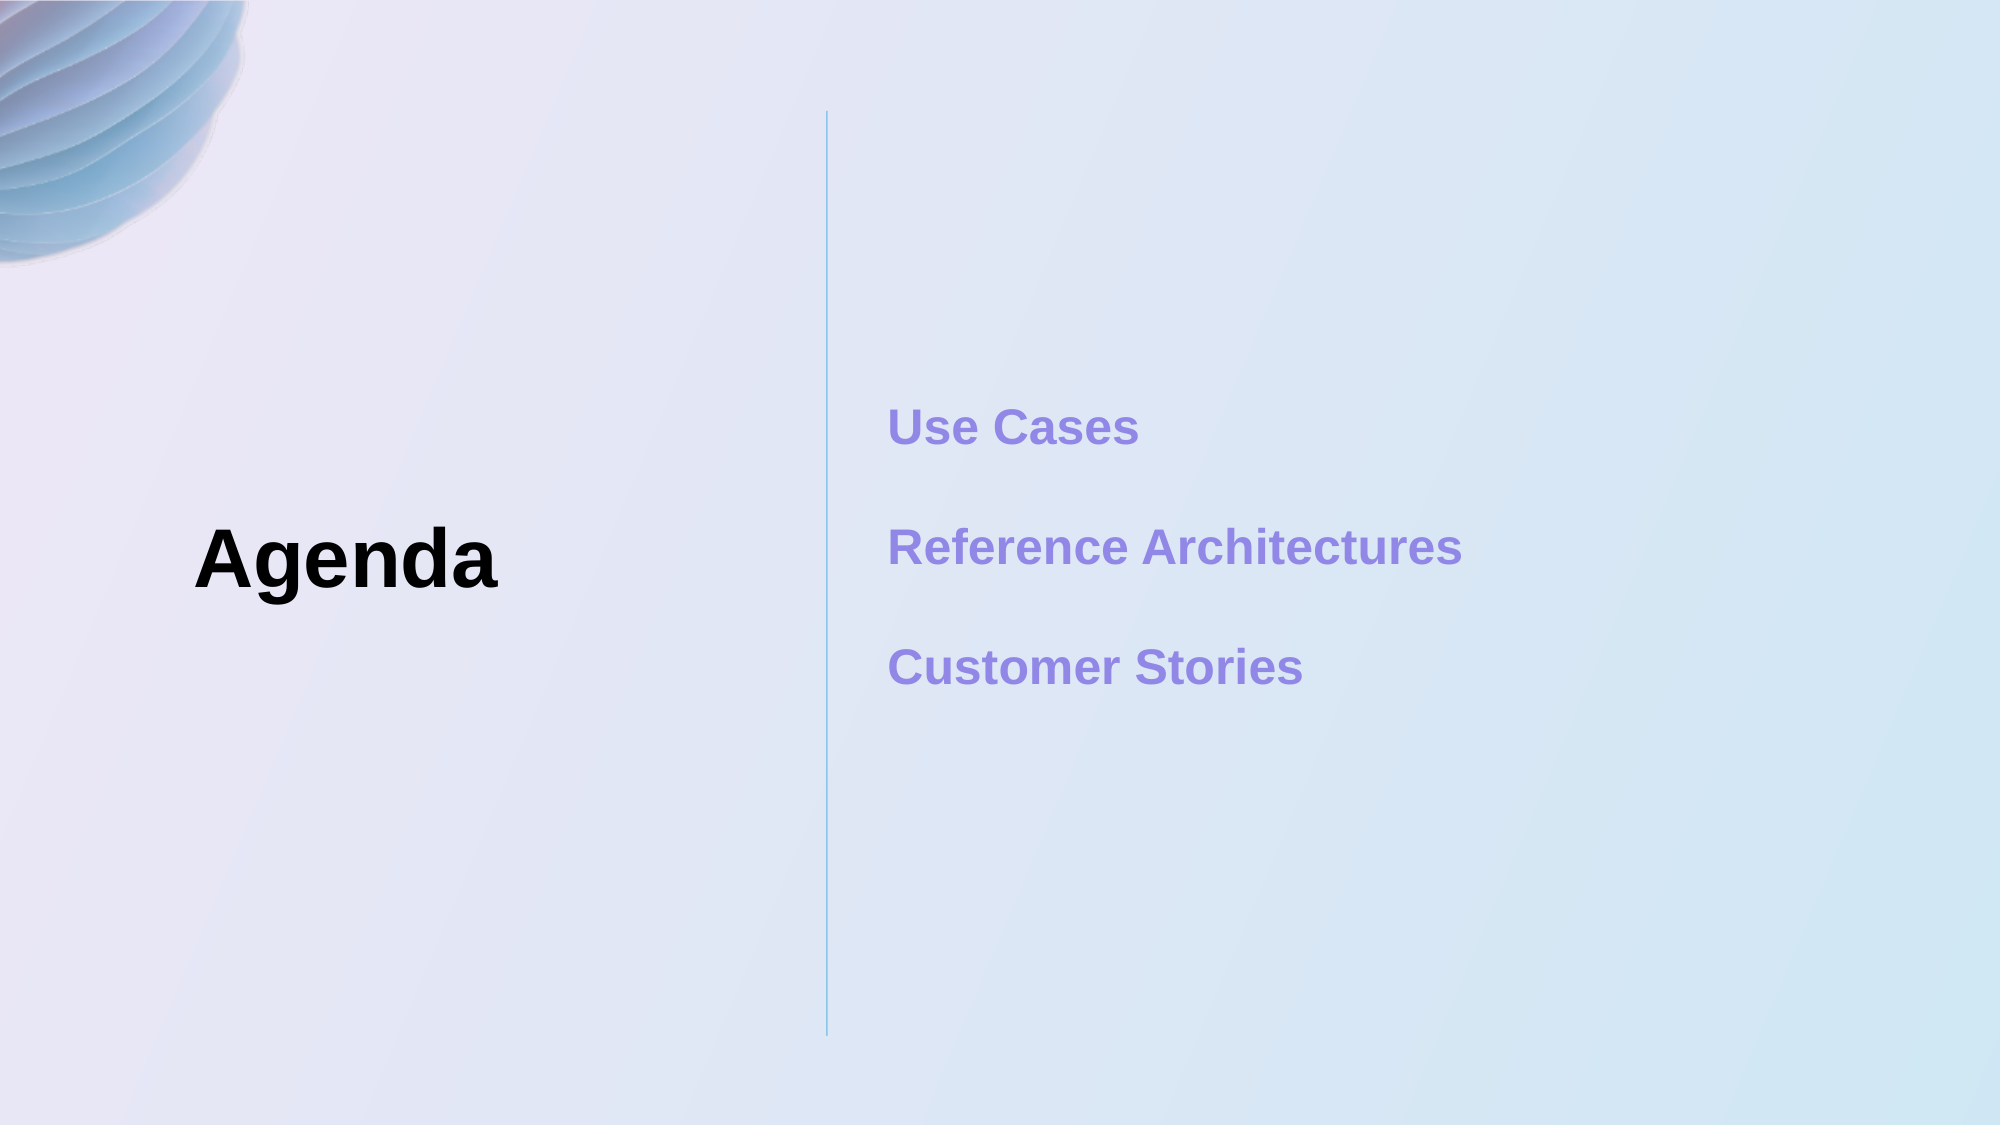

Agenda
Use Cases

Reference Architectures

Customer Stories